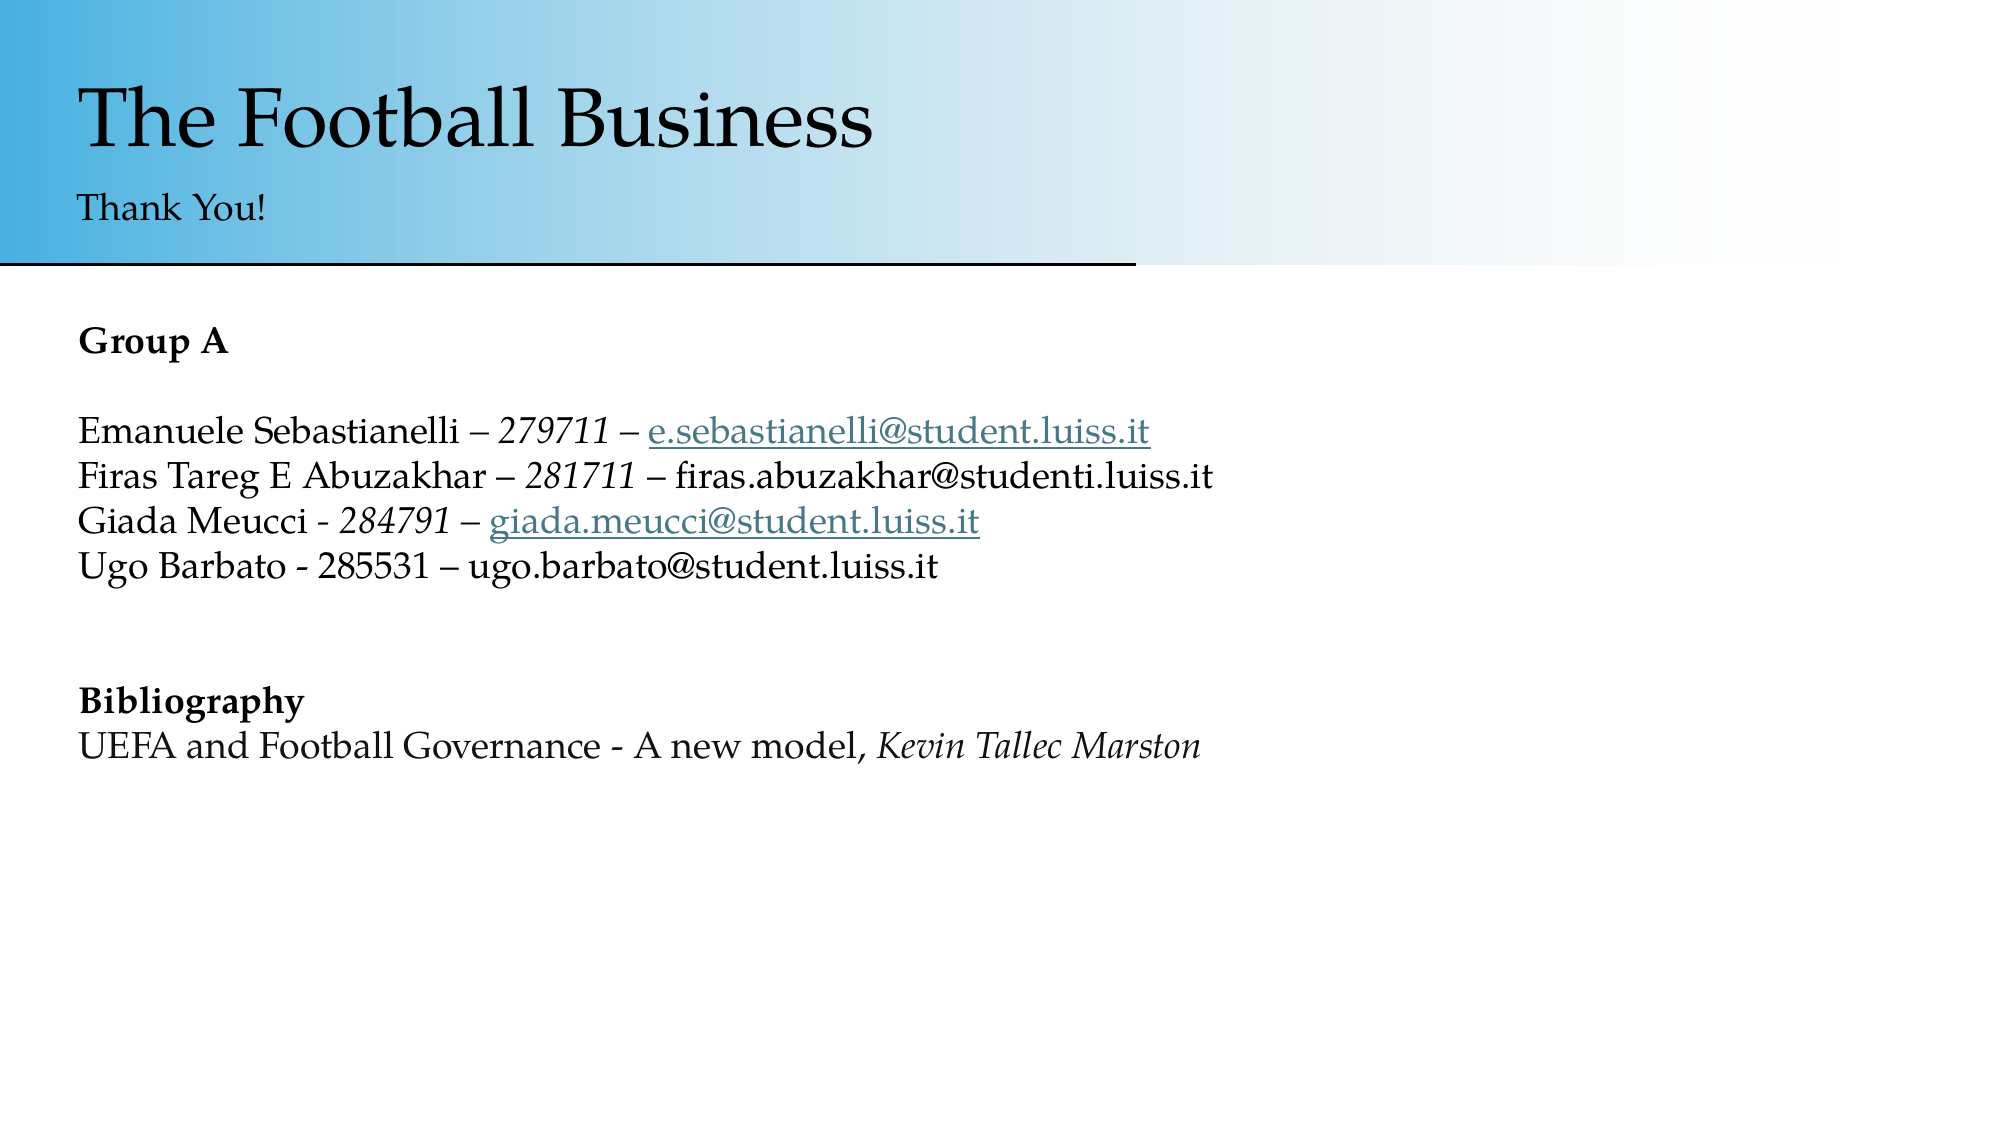

The Football Business
Thank You!
Group A

Emanuele Sebastianelli – 279711 – e.sebastianelli@student.luiss.it
Firas Tareg E Abuzakhar – 281711 – firas.abuzakhar@studenti.luiss.it
Giada Meucci - 284791 – giada.meucci@student.luiss.it
Ugo Barbato - 285531 – ugo.barbato@student.luiss.it

Bibliography
UEFA and Football Governance - A new model, Kevin Tallec Marston